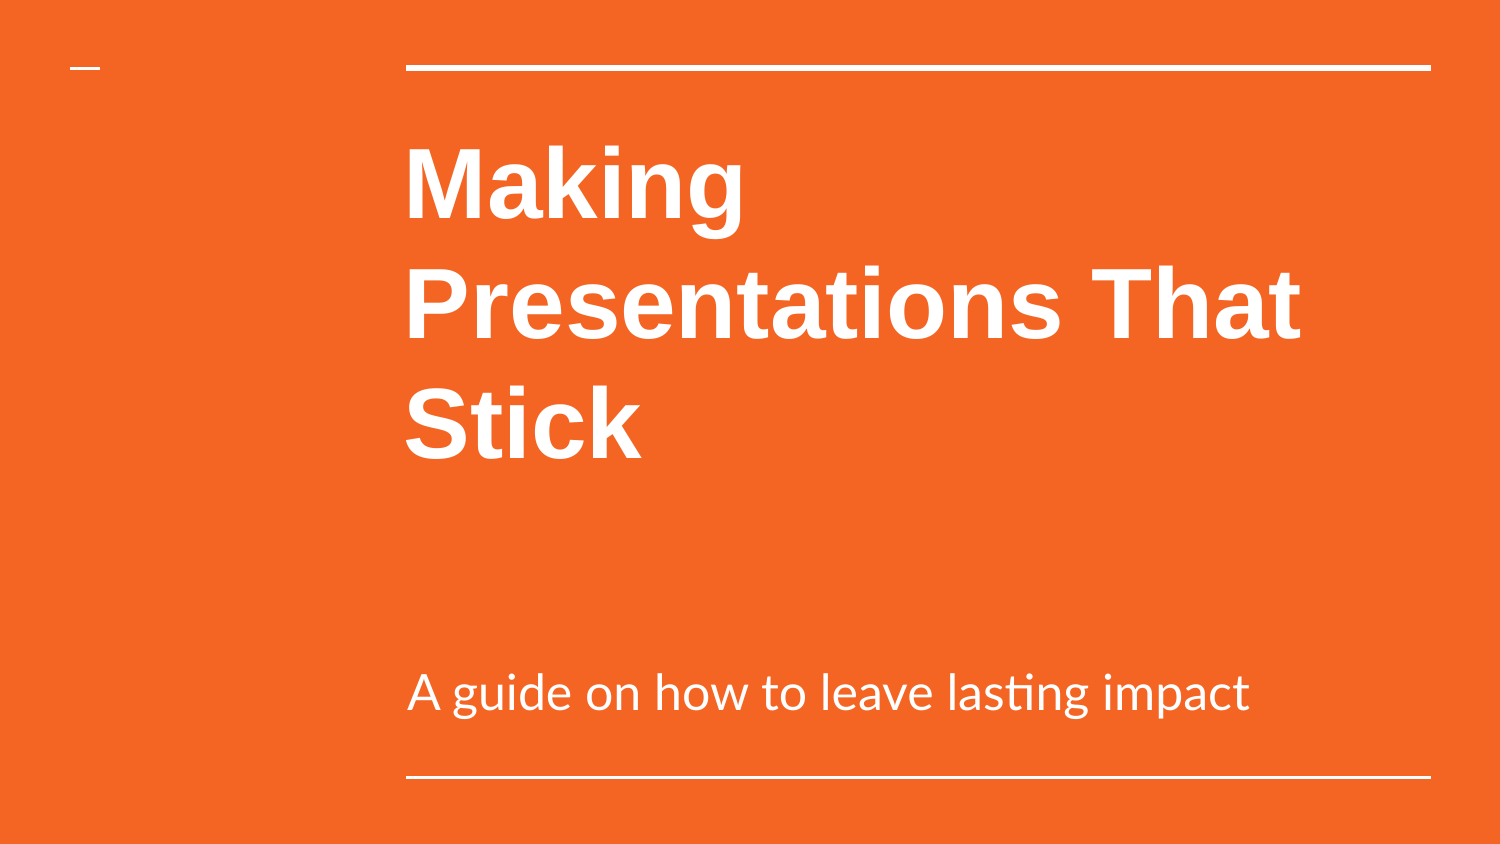

# Making Presentations That Stick
A guide on how to leave lasting impact